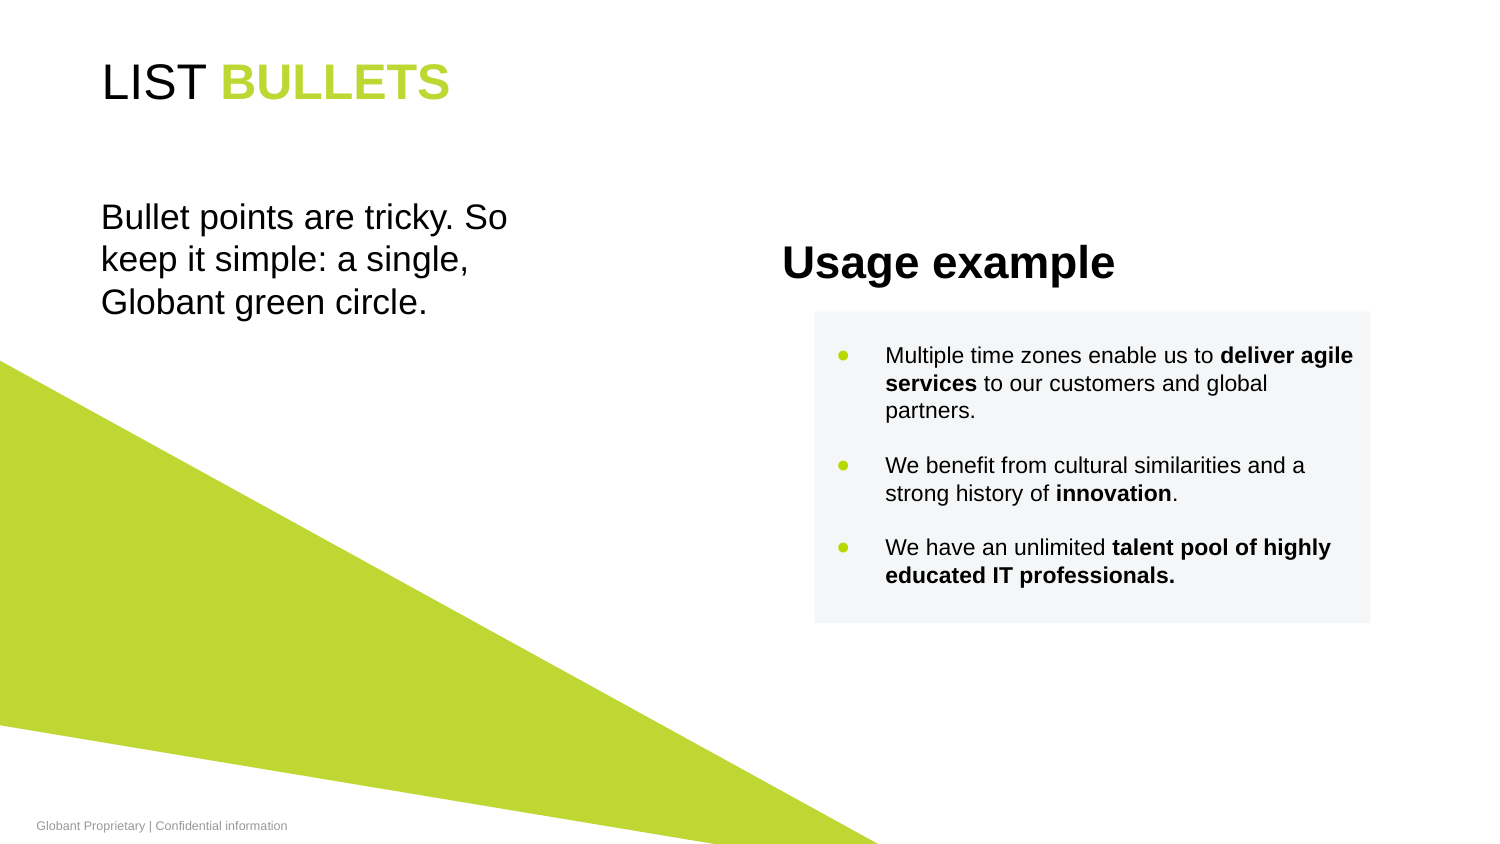

LIST BULLETS

Bullet points are tricky. So keep it simple: a single, Globant green circle.
Usage example

Multiple time zones enable us to deliver agile services to our customers and global partners.

We benefit from cultural similarities and a strong history of innovation.

We have an unlimited talent pool of highly educated IT professionals.
Globant Proprietary | Confidential information